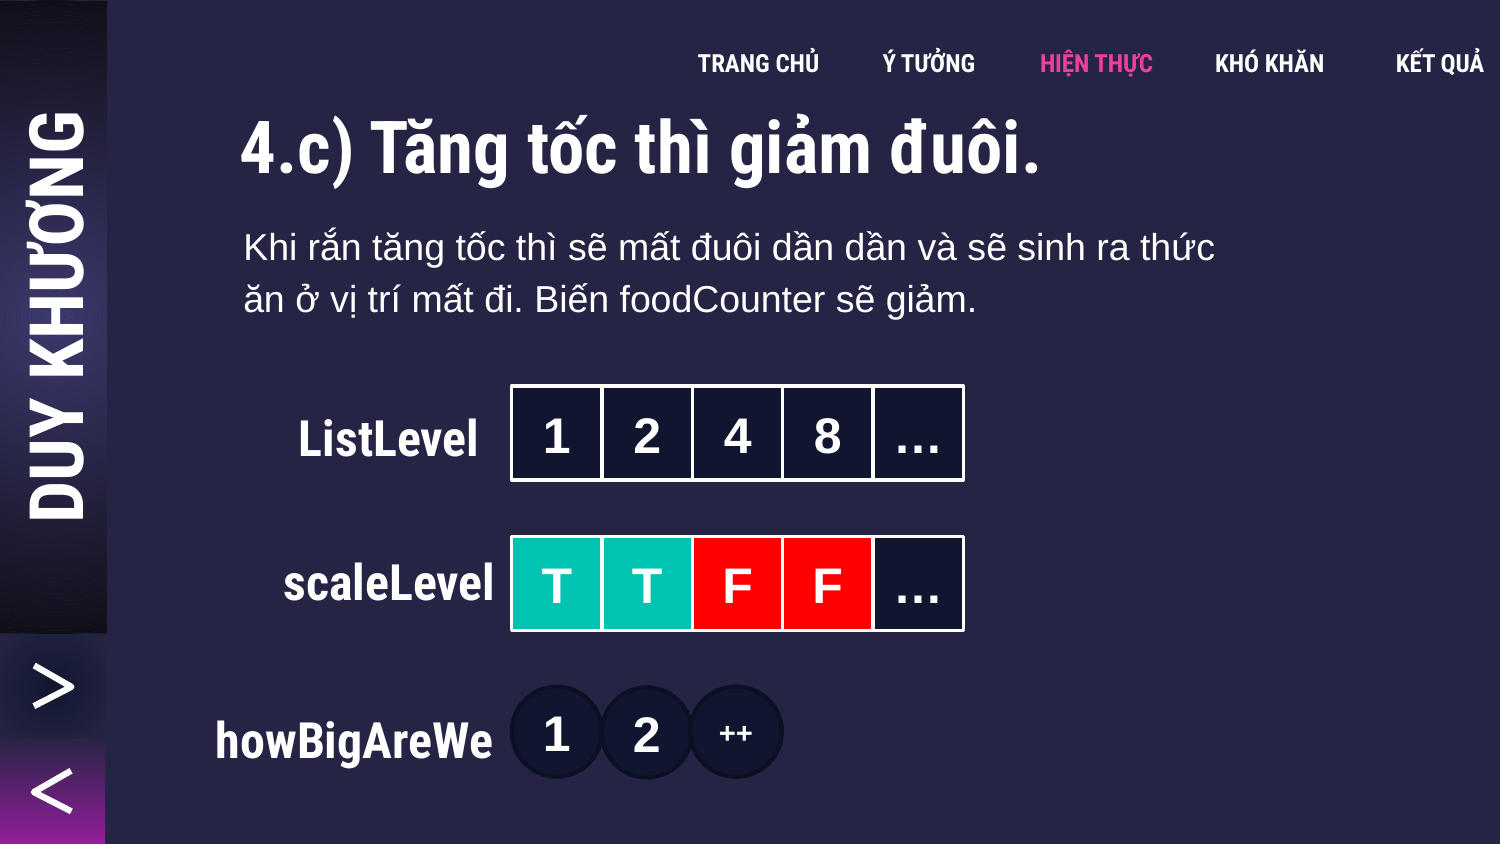

TRANG CHỦ
Ý TƯỞNG
HIỆN THỰC
KHÓ KHĂN
KẾT QUẢ
4.c) Tăng tốc thì giảm đuôi.

Khi rắn tăng tốc thì sẽ mất đuôi dần dần và sẽ sinh ra thức ăn ở vị trí mất đi. Biến foodCounter sẽ giảm.
DUY KHƯƠNG
1
2
4
8
…
ListLevel
scaleLevel
T
T
F
F
…

1
++
2
howBigAreWe